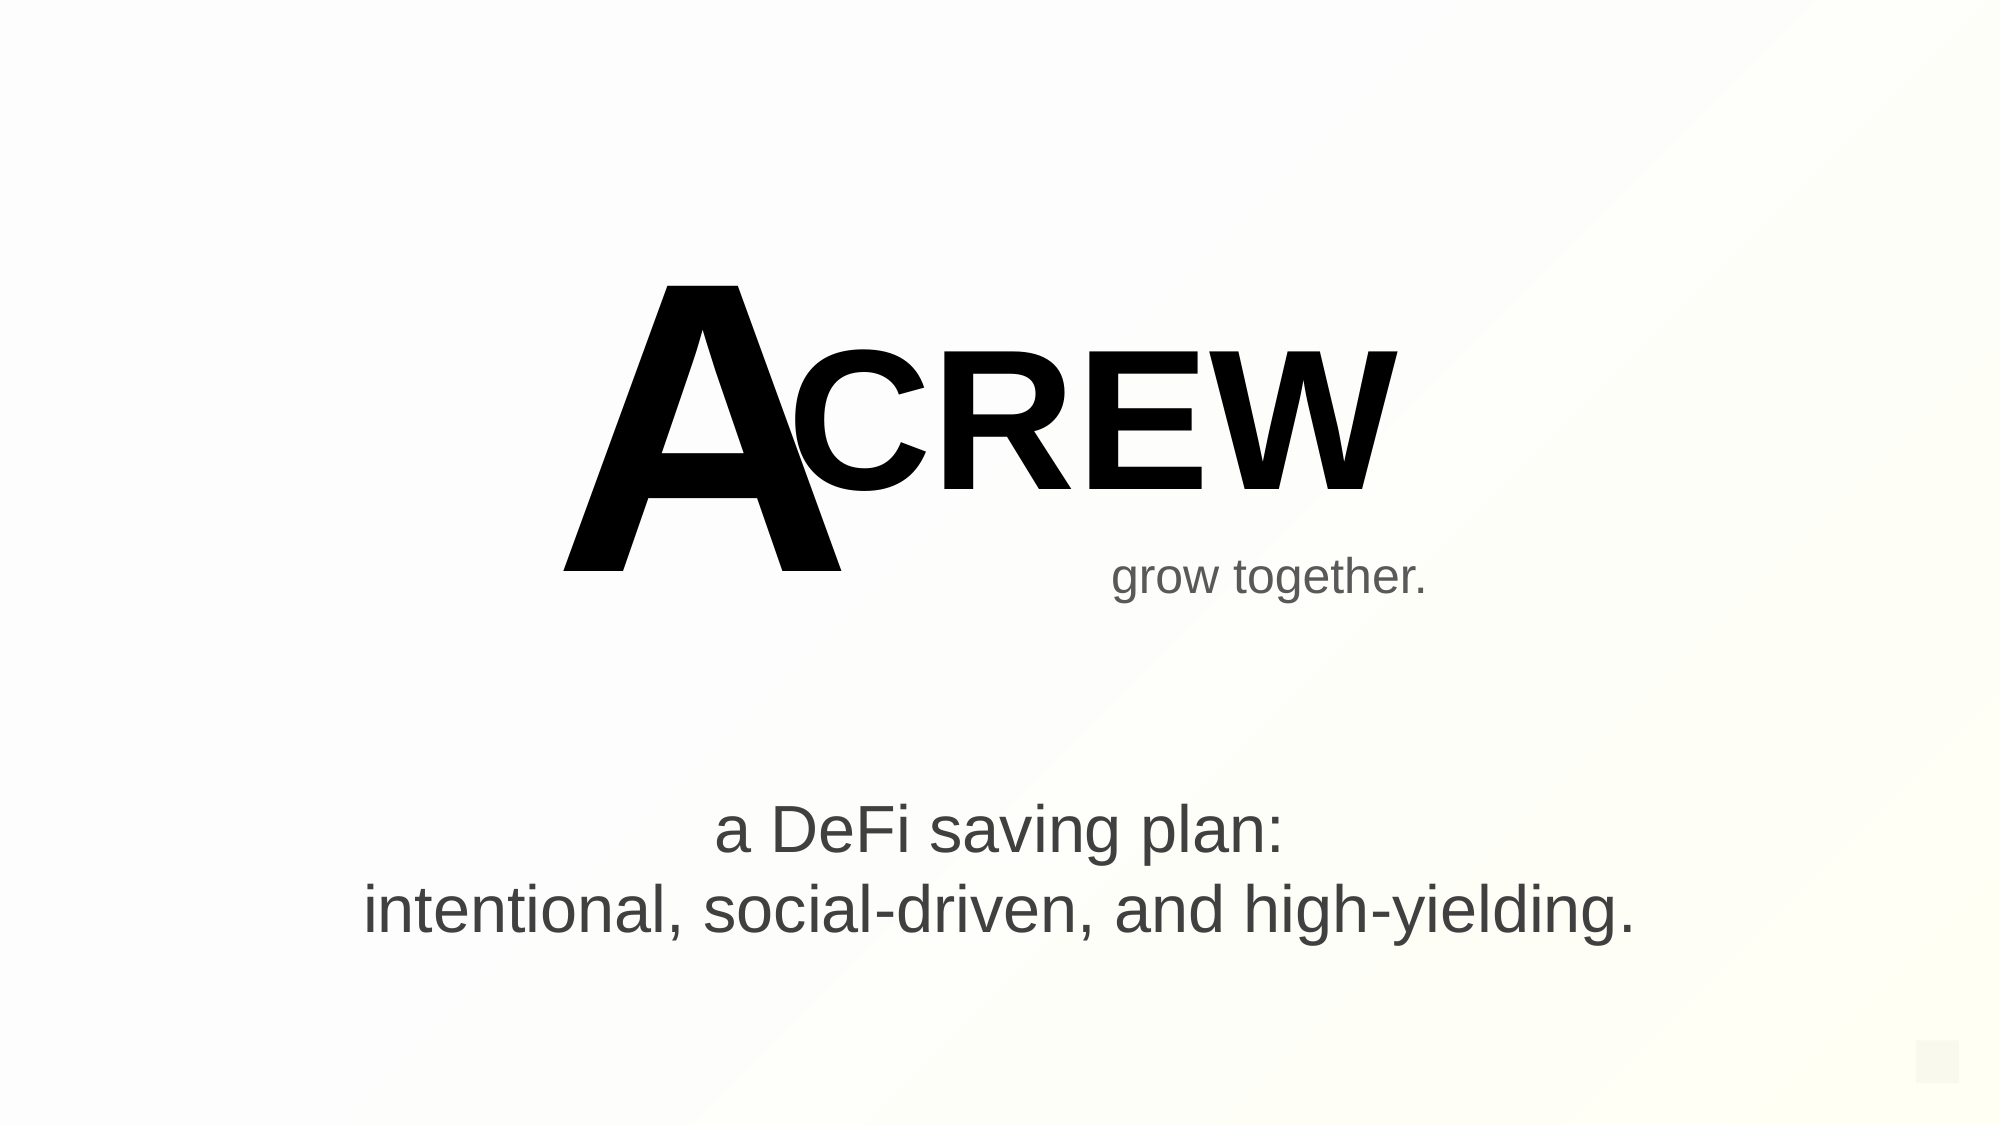

A
CREW
grow together.
a DeFi saving plan:
intentional, social-driven, and high-yielding.